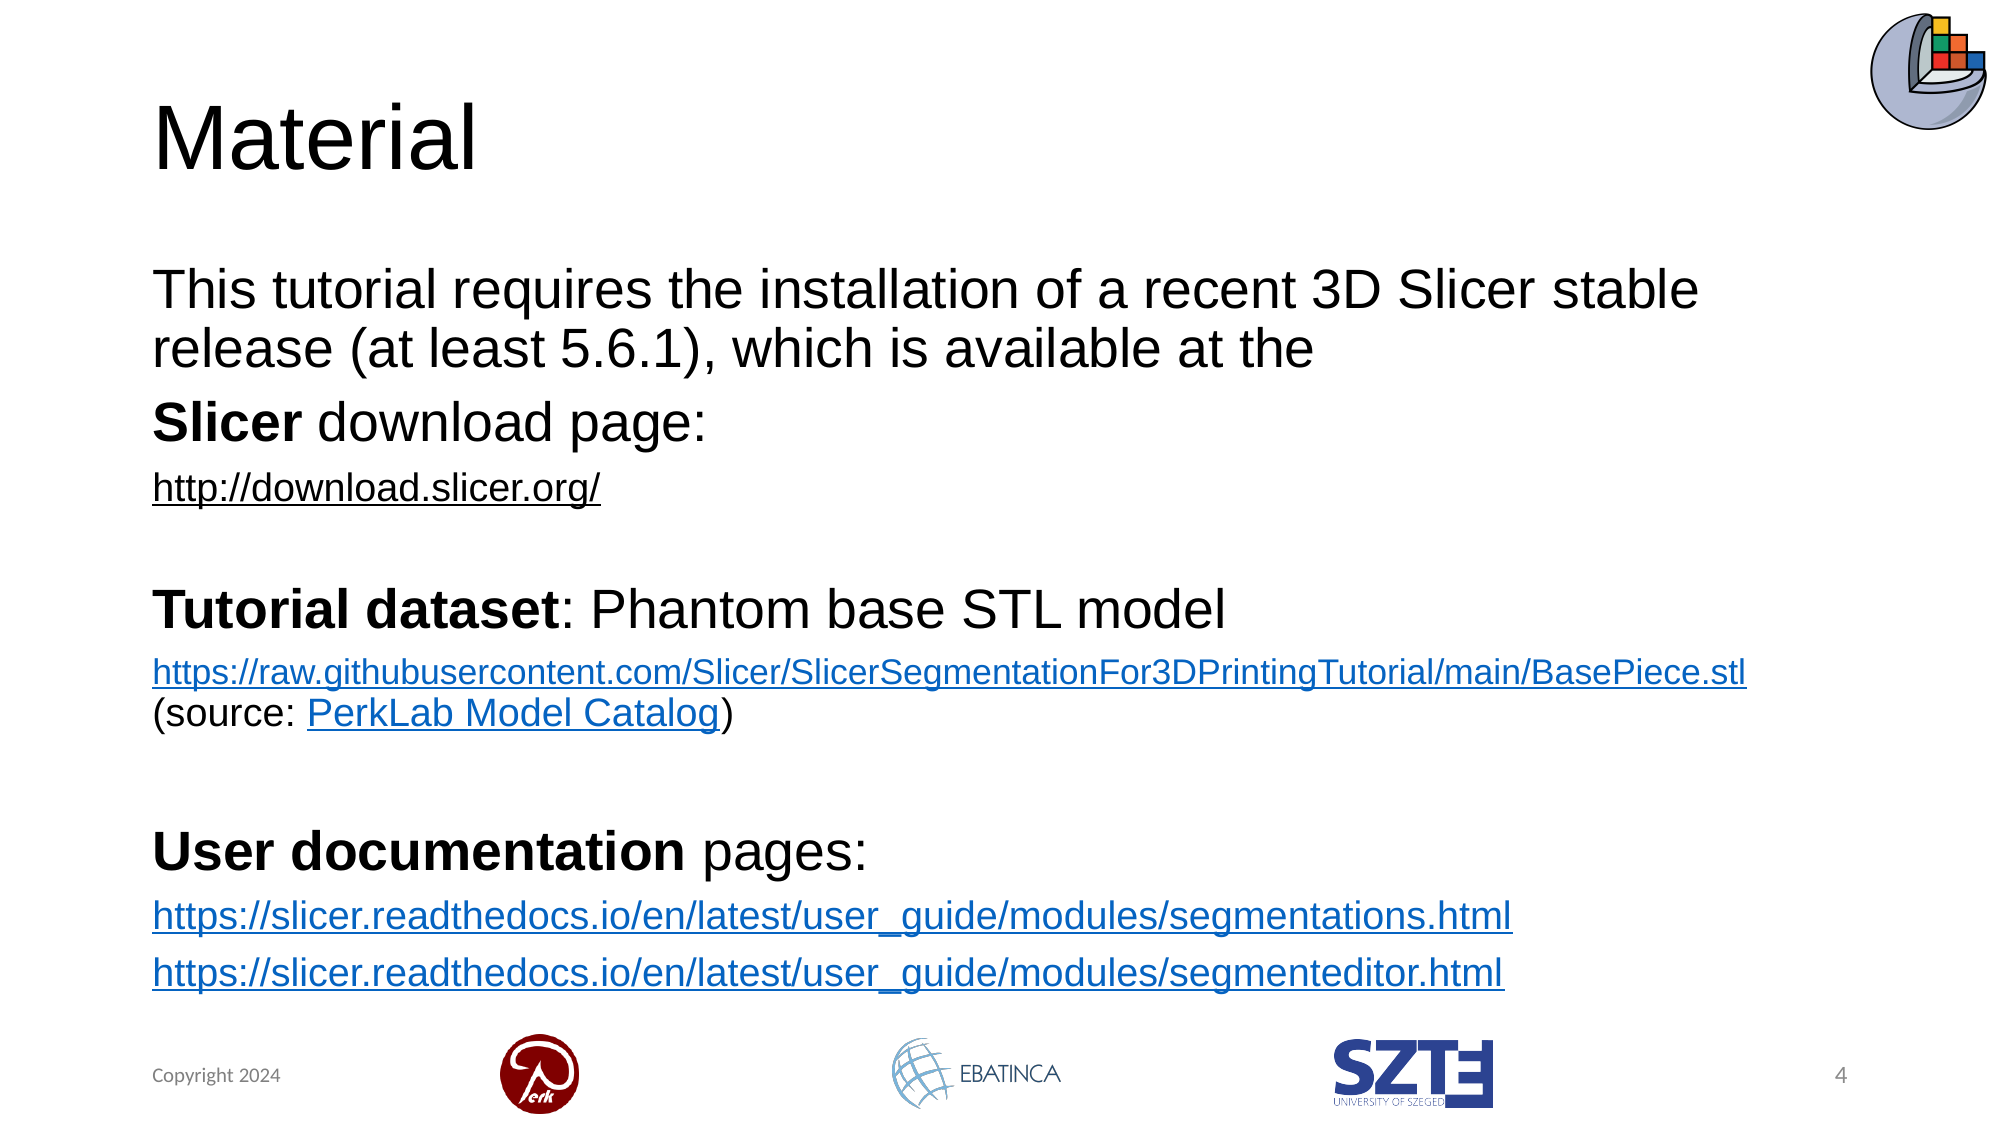

# Material

This tutorial requires the installation of a recent 3D Slicer stable release (at least 5.6.1), which is available at the
Slicer download page:
http://download.slicer.org/

Tutorial dataset: Phantom base STL model
https://raw.githubusercontent.com/Slicer/SlicerSegmentationFor3DPrintingTutorial/main/BasePiece.stl (source: PerkLab Model Catalog)

User documentation pages:
https://slicer.readthedocs.io/en/latest/user_guide/modules/segmentations.html
https://slicer.readthedocs.io/en/latest/user_guide/modules/segmenteditor.html

4